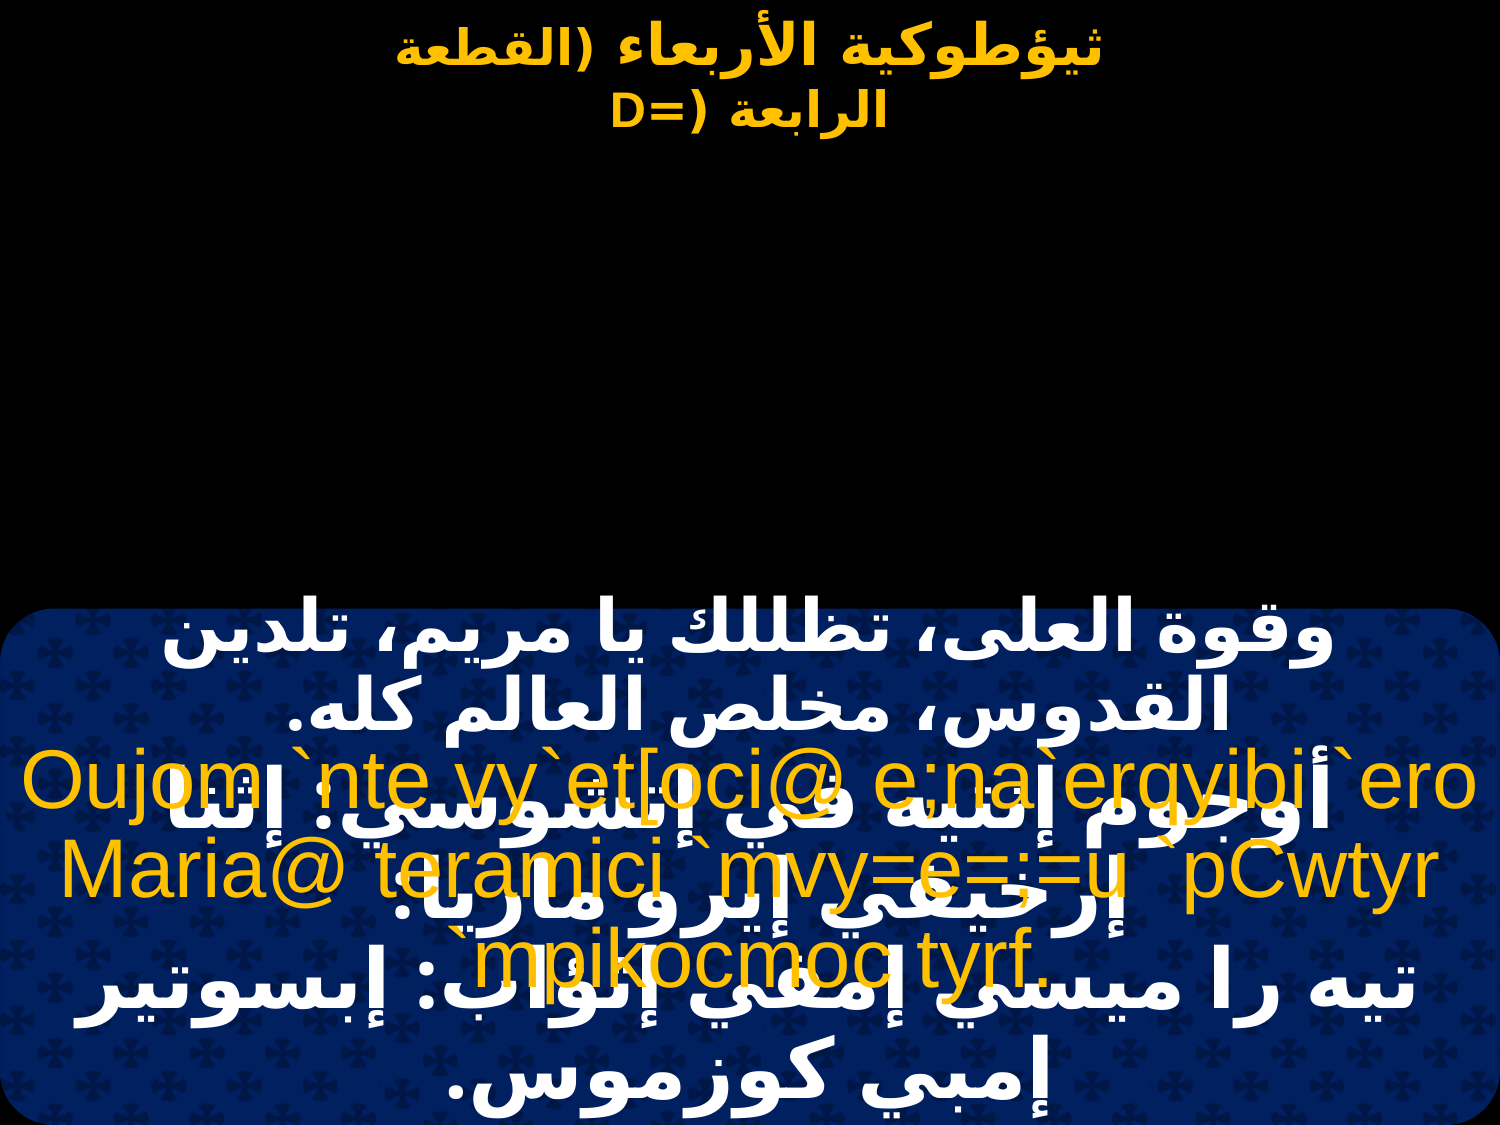

وقوة العلى، تظللك يا مريم، تلدين القدوس، مخلص العالم كله.
Oujom `nte vy`et[oci@ e;na`erqyibi `ero Maria@ teramici `mvy=e=;=u `pCwtyr `mpikocmoc tyrf.
أوجوم إنتيه في إتشوسي: إثنا إرخيفي إيرو ماريا:
تيه را ميسي إمفي إثؤاب: إبسوتير إمبي كوزموس.